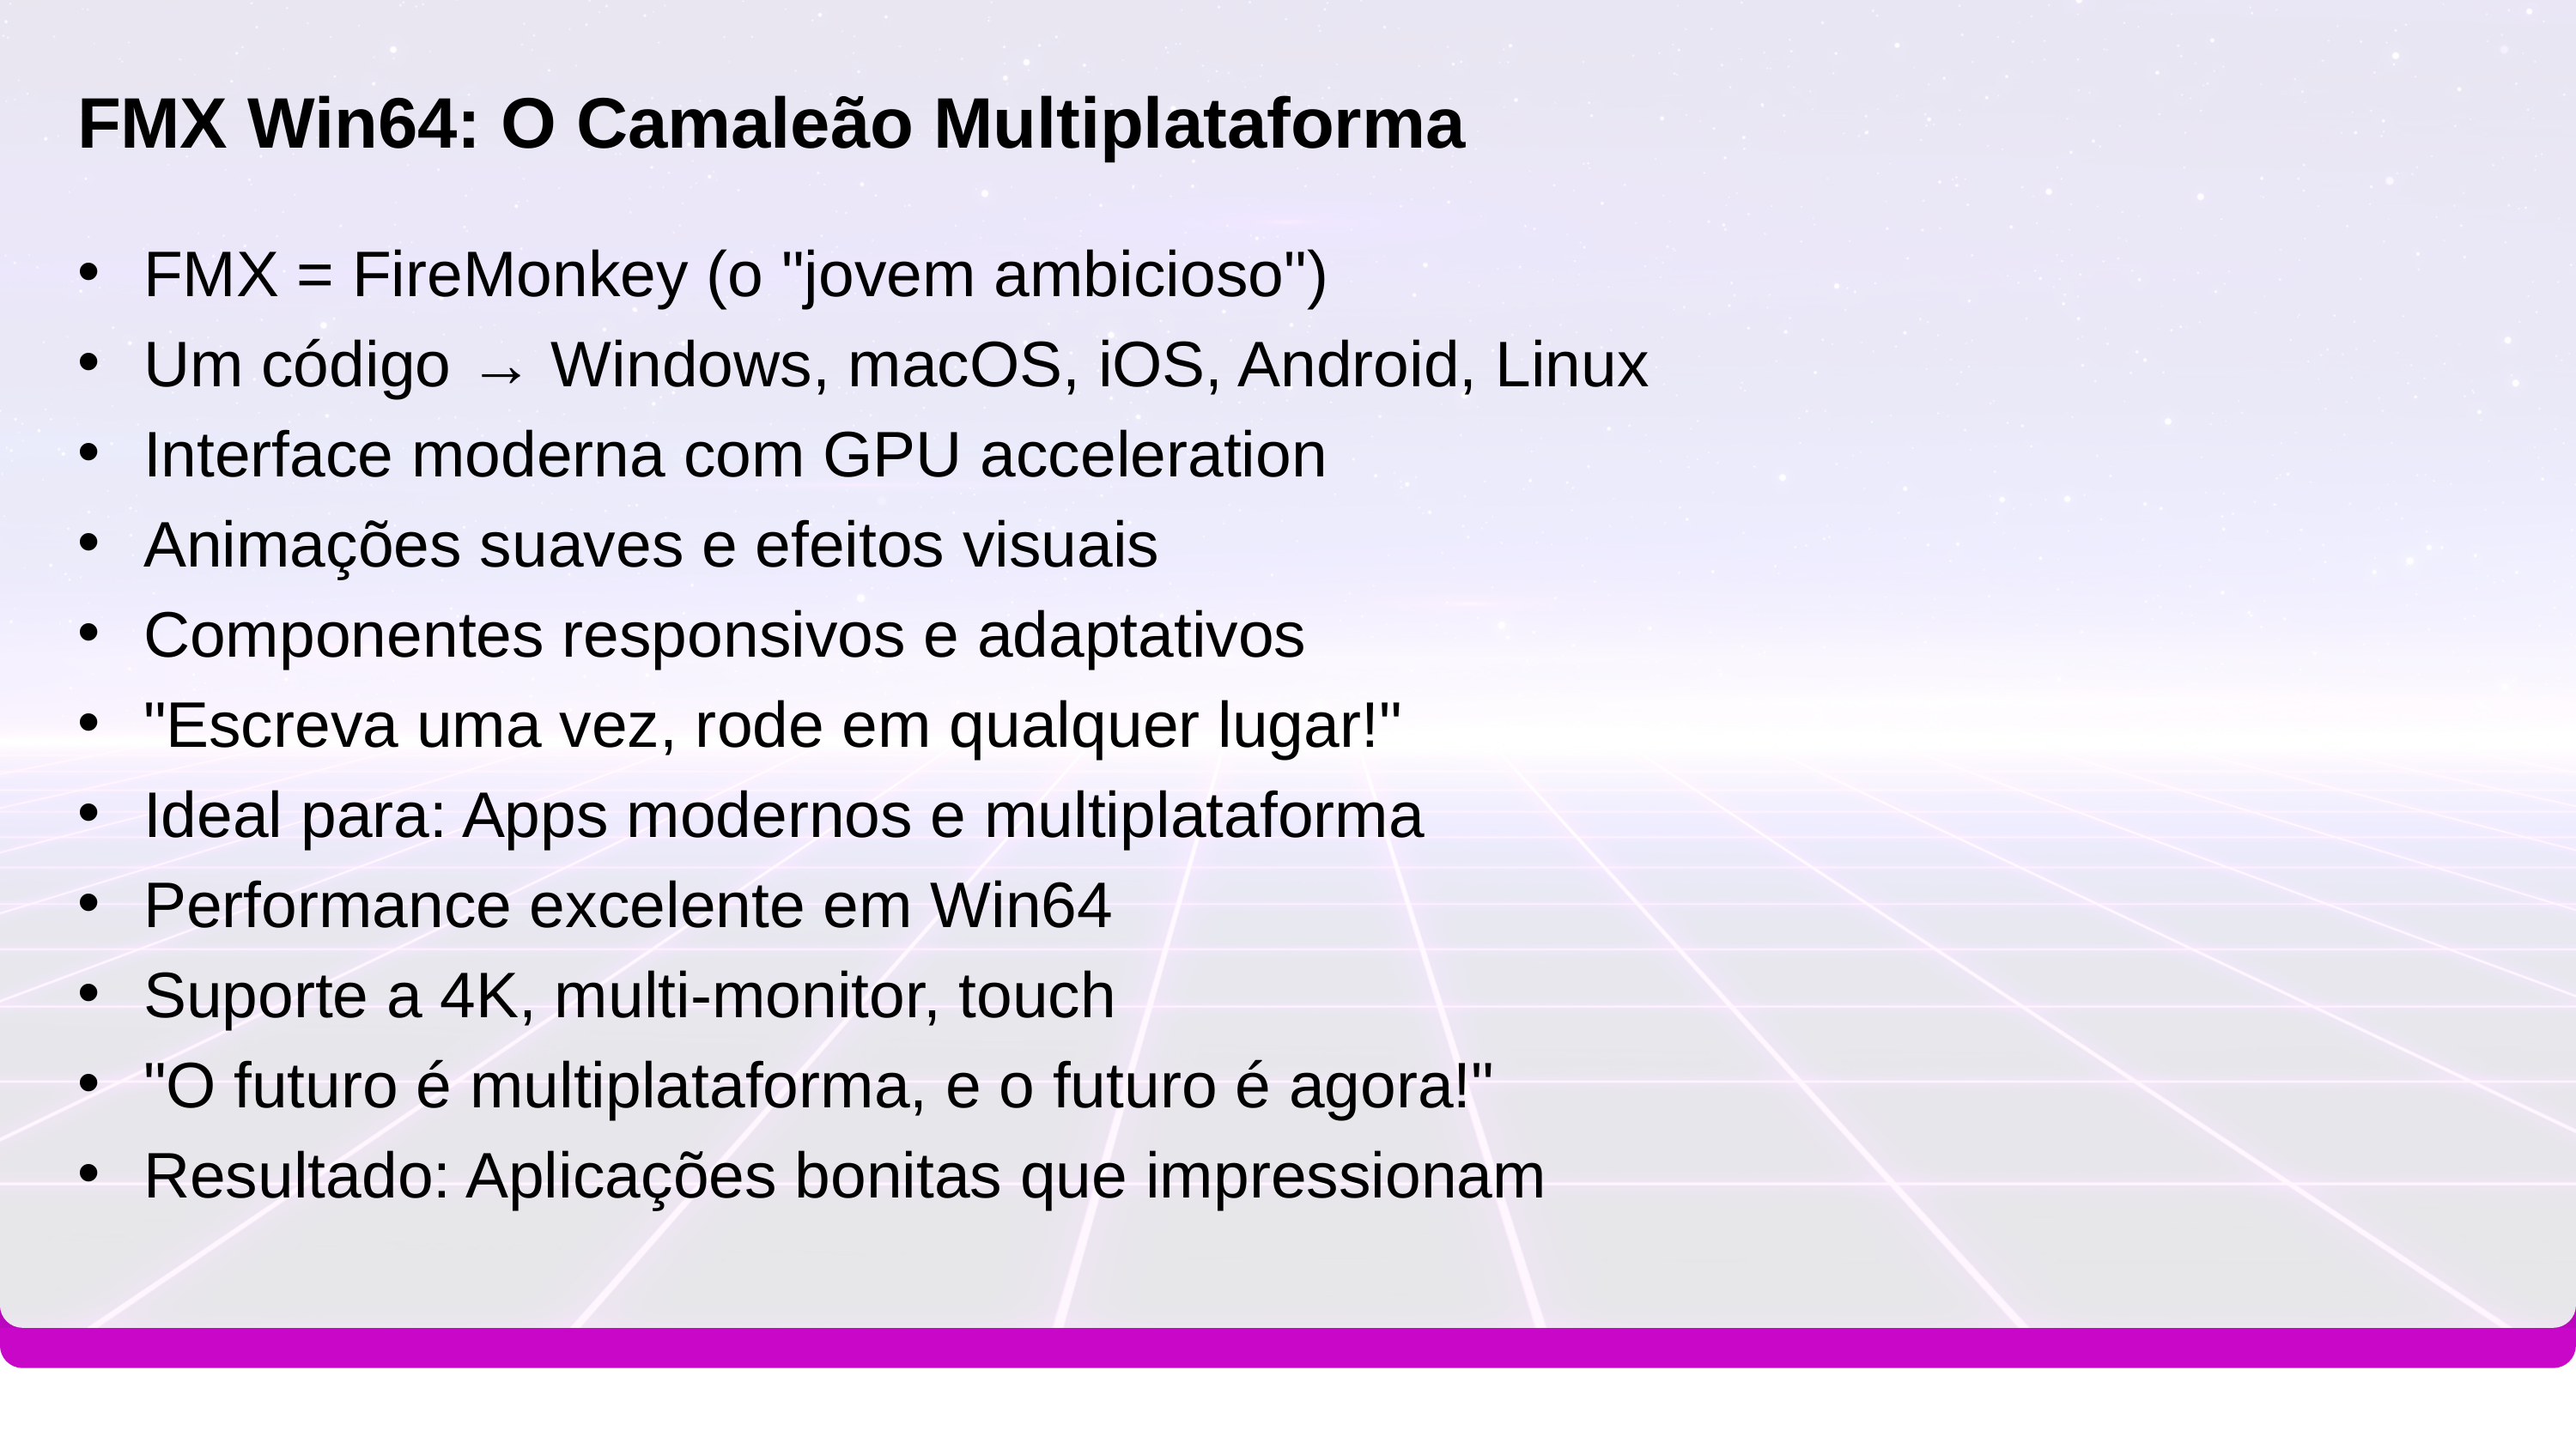

# FMX Win64: O Camaleão Multiplataforma
 FMX = FireMonkey (o "jovem ambicioso")
 Um código → Windows, macOS, iOS, Android, Linux
 Interface moderna com GPU acceleration
 Animações suaves e efeitos visuais
 Componentes responsivos e adaptativos
 "Escreva uma vez, rode em qualquer lugar!"
 Ideal para: Apps modernos e multiplataforma
 Performance excelente em Win64
 Suporte a 4K, multi-monitor, touch
 "O futuro é multiplataforma, e o futuro é agora!"
 Resultado: Aplicações bonitas que impressionam